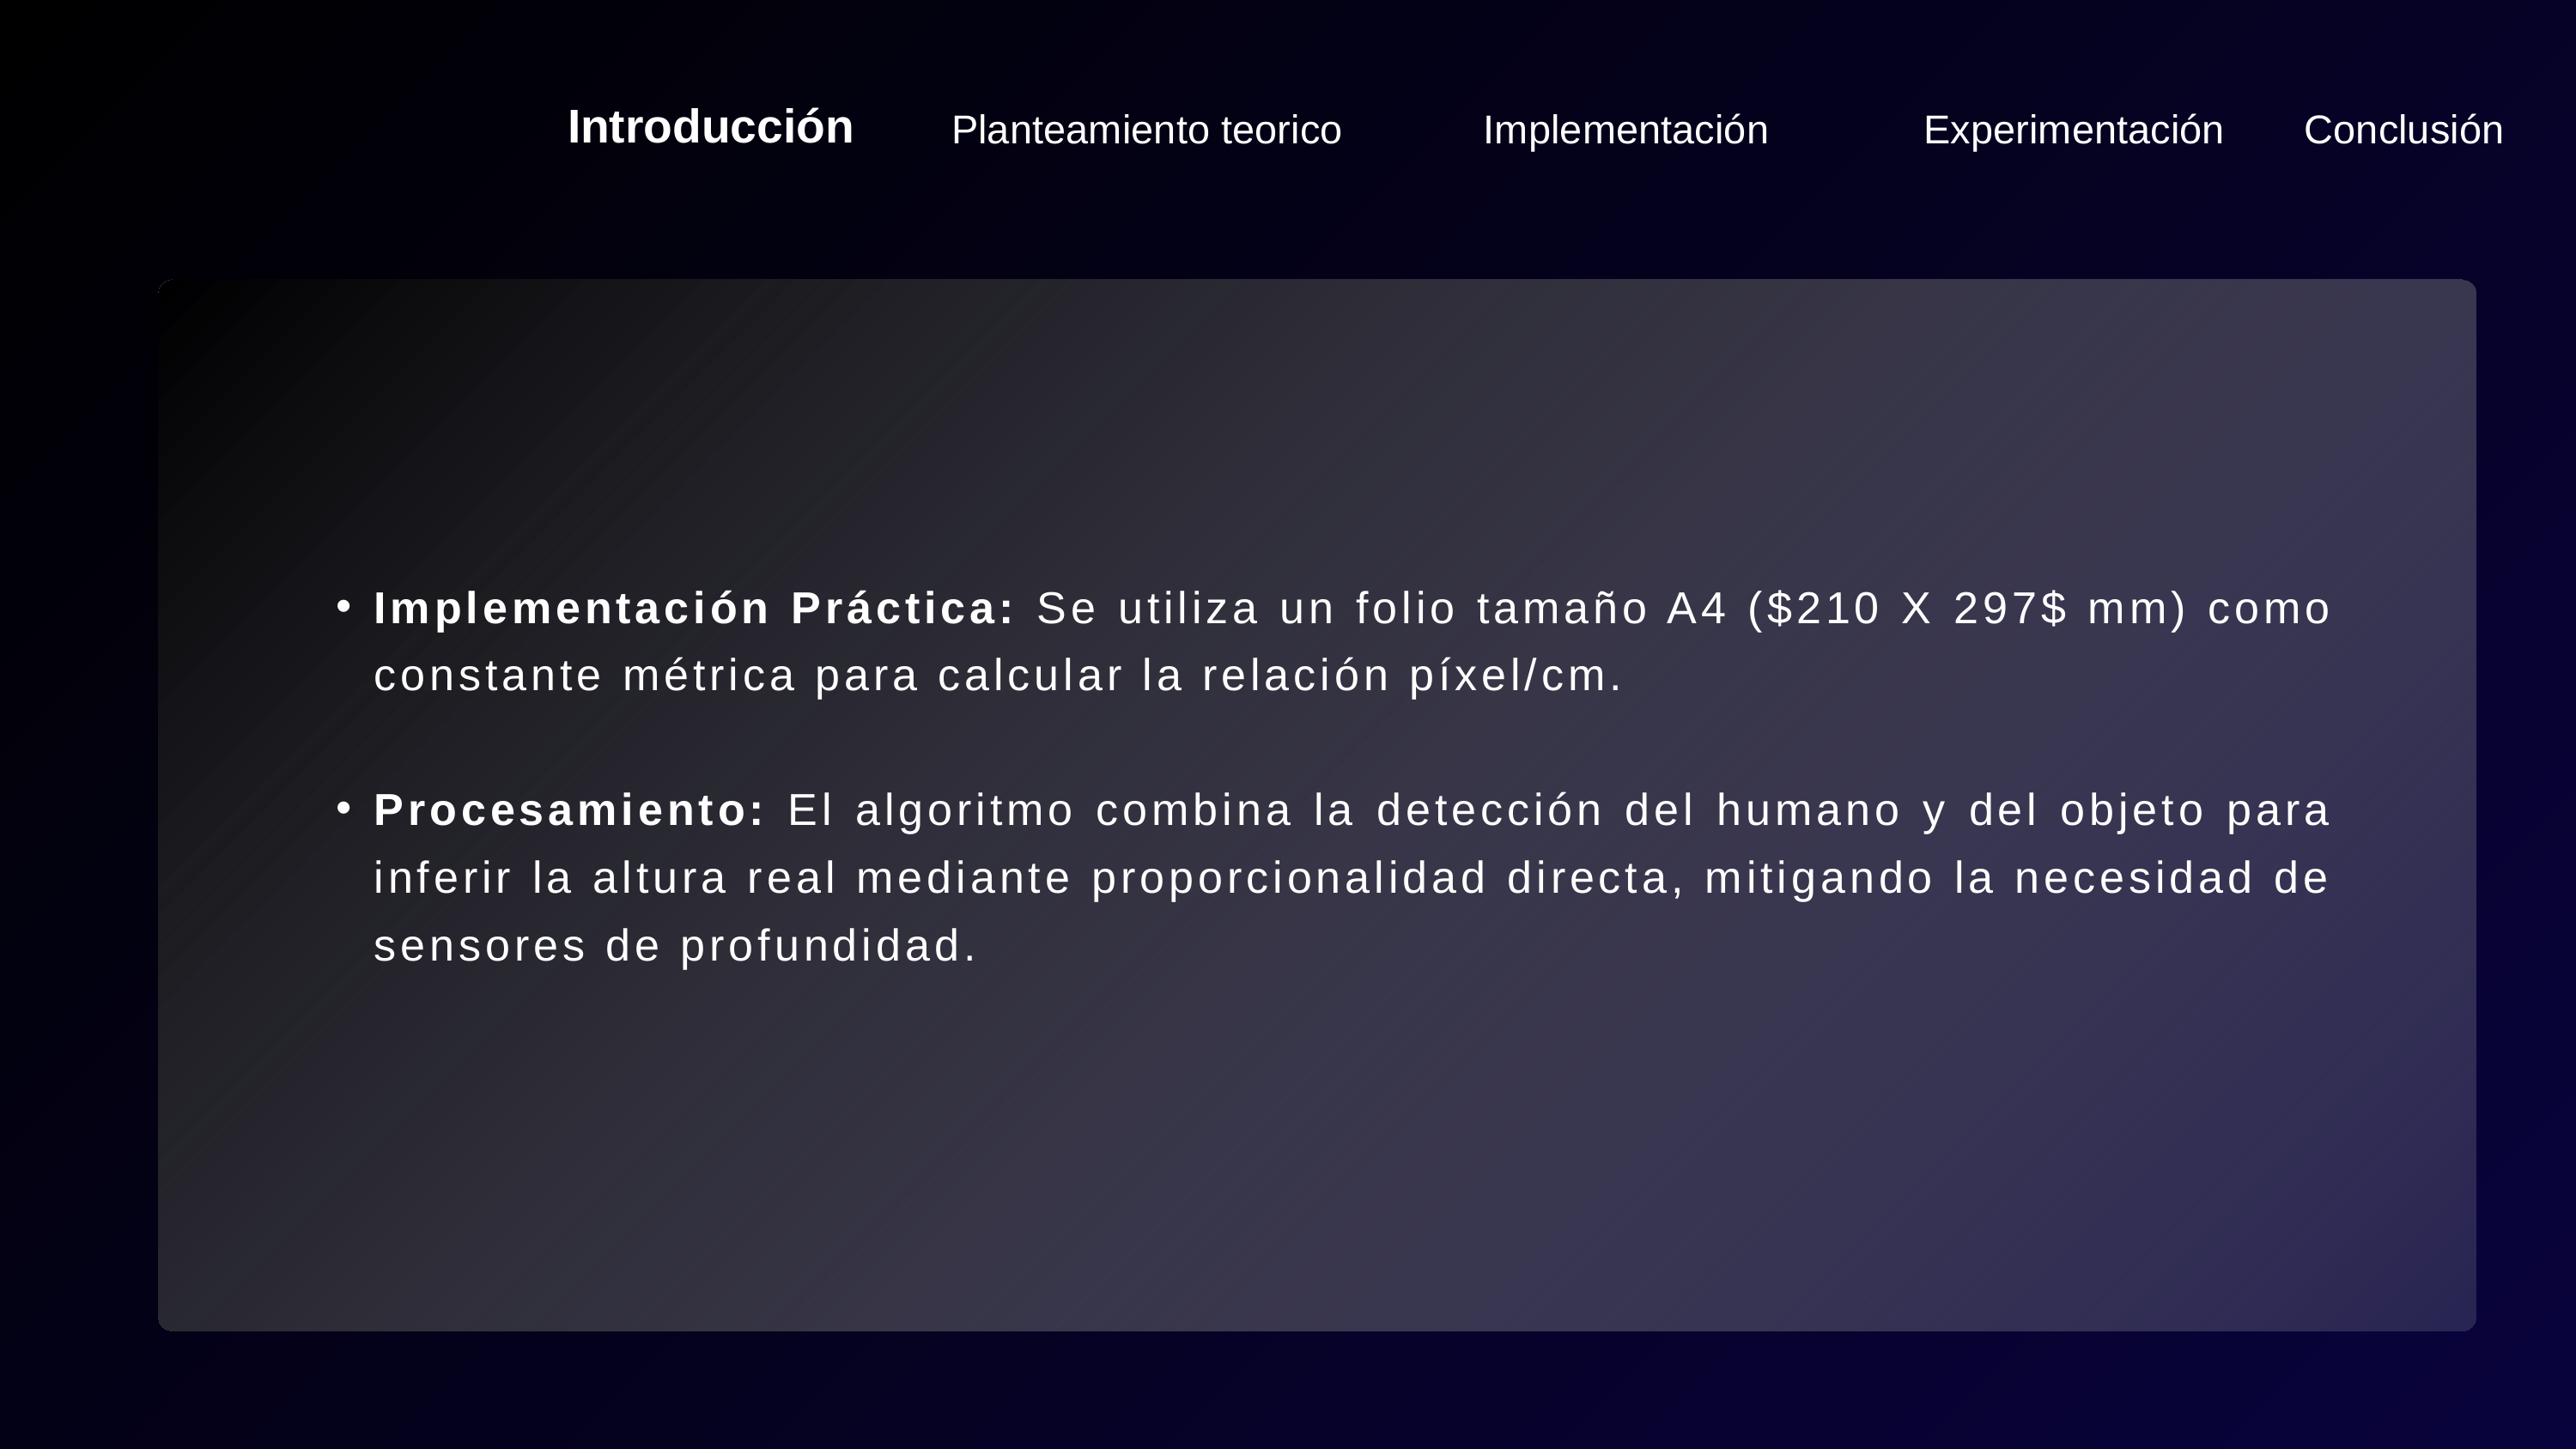

Introducción
Planteamiento teorico
Implementación
Experimentación
Conclusión

Implementación Práctica: Se utiliza un folio tamaño A4 ($210 X 297$ mm) como constante métrica para calcular la relación píxel/cm.

Procesamiento: El algoritmo combina la detección del humano y del objeto para inferir la altura real mediante proporcionalidad directa, mitigando la necesidad de sensores de profundidad.